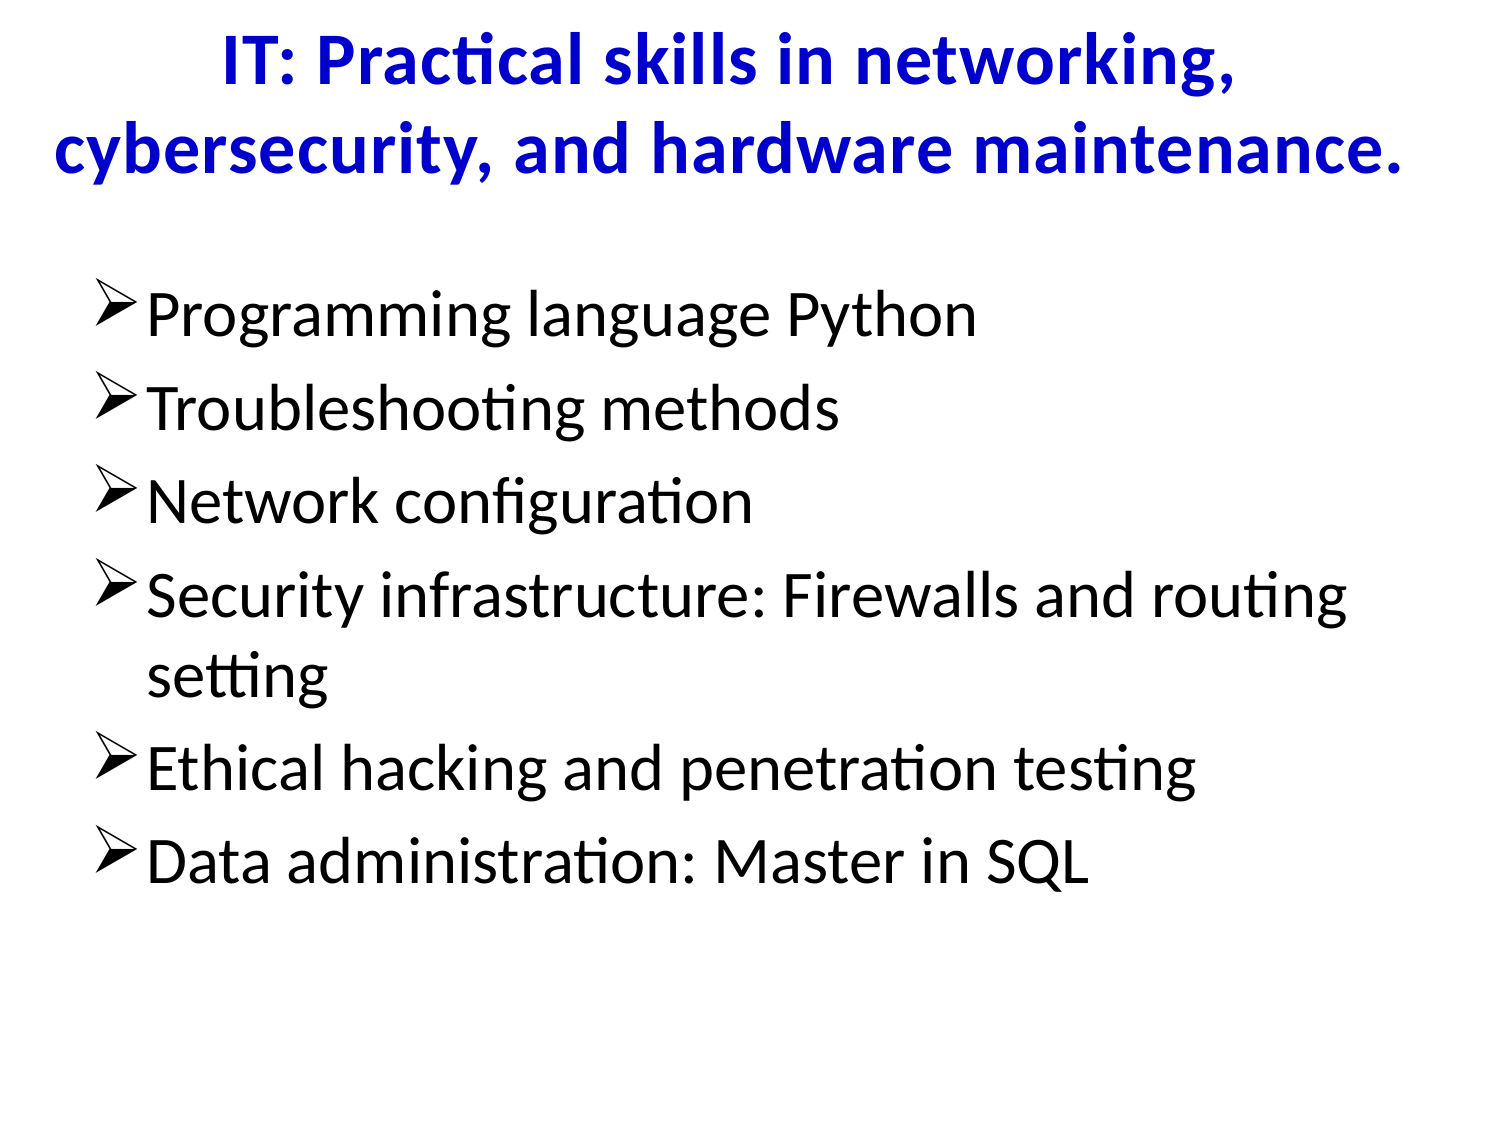

# IT: Practical skills in networking, cybersecurity, and hardware maintenance.
Programming language Python
Troubleshooting methods
Network configuration
Security infrastructure: Firewalls and routing setting
Ethical hacking and penetration testing
Data administration: Master in SQL